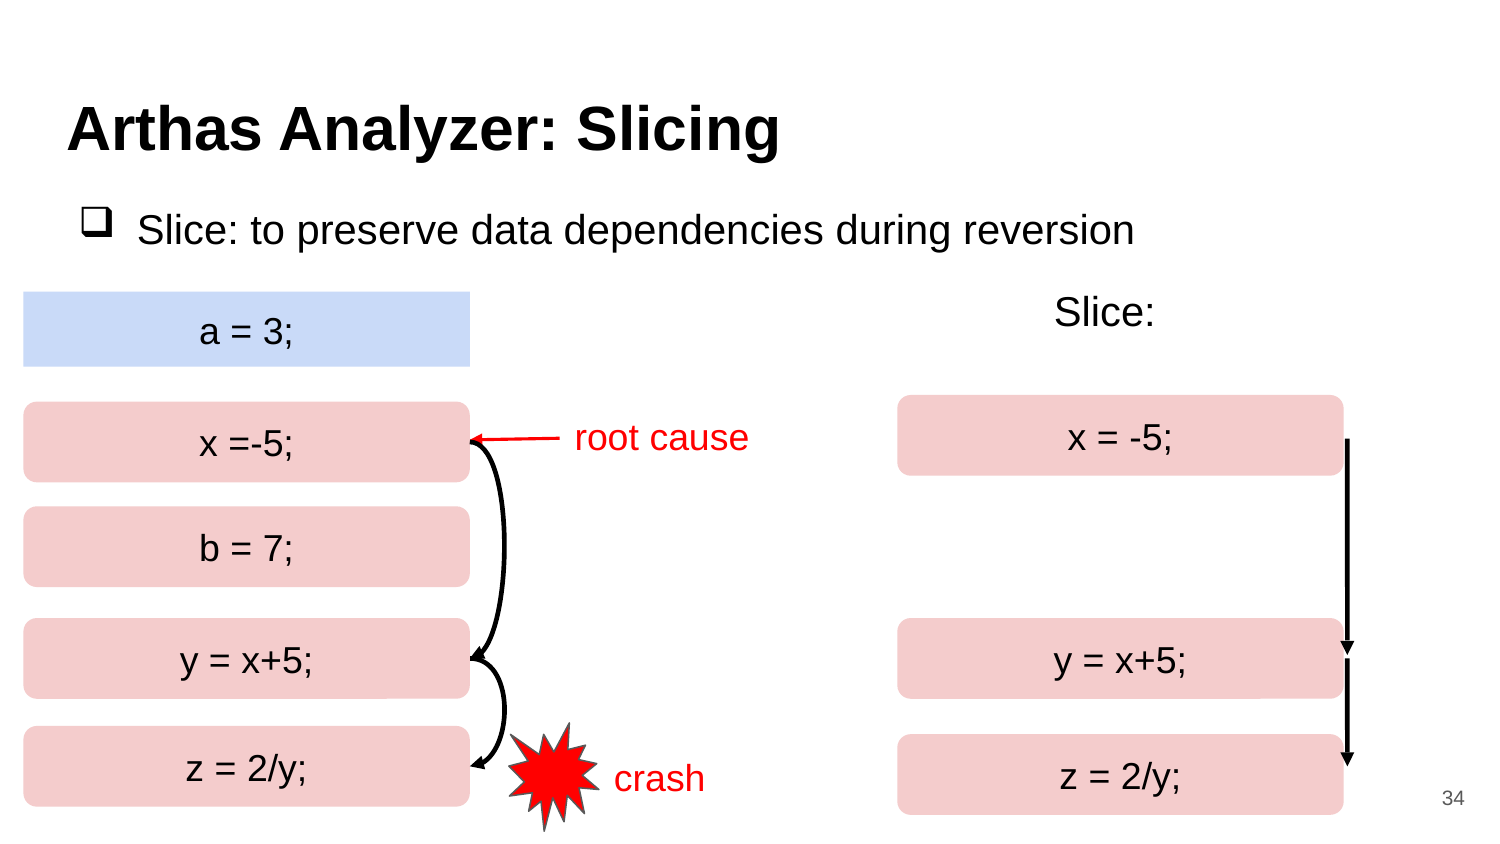

# Arthas Analyzer: Slicing
Slice: to preserve data dependencies during reversion

Slice:

a = 3;
x = -5;
root cause
x =-5;
b = 7;
y = x+5;
y = x+5;

z = 2/y;
z = 2/y;
crash
34